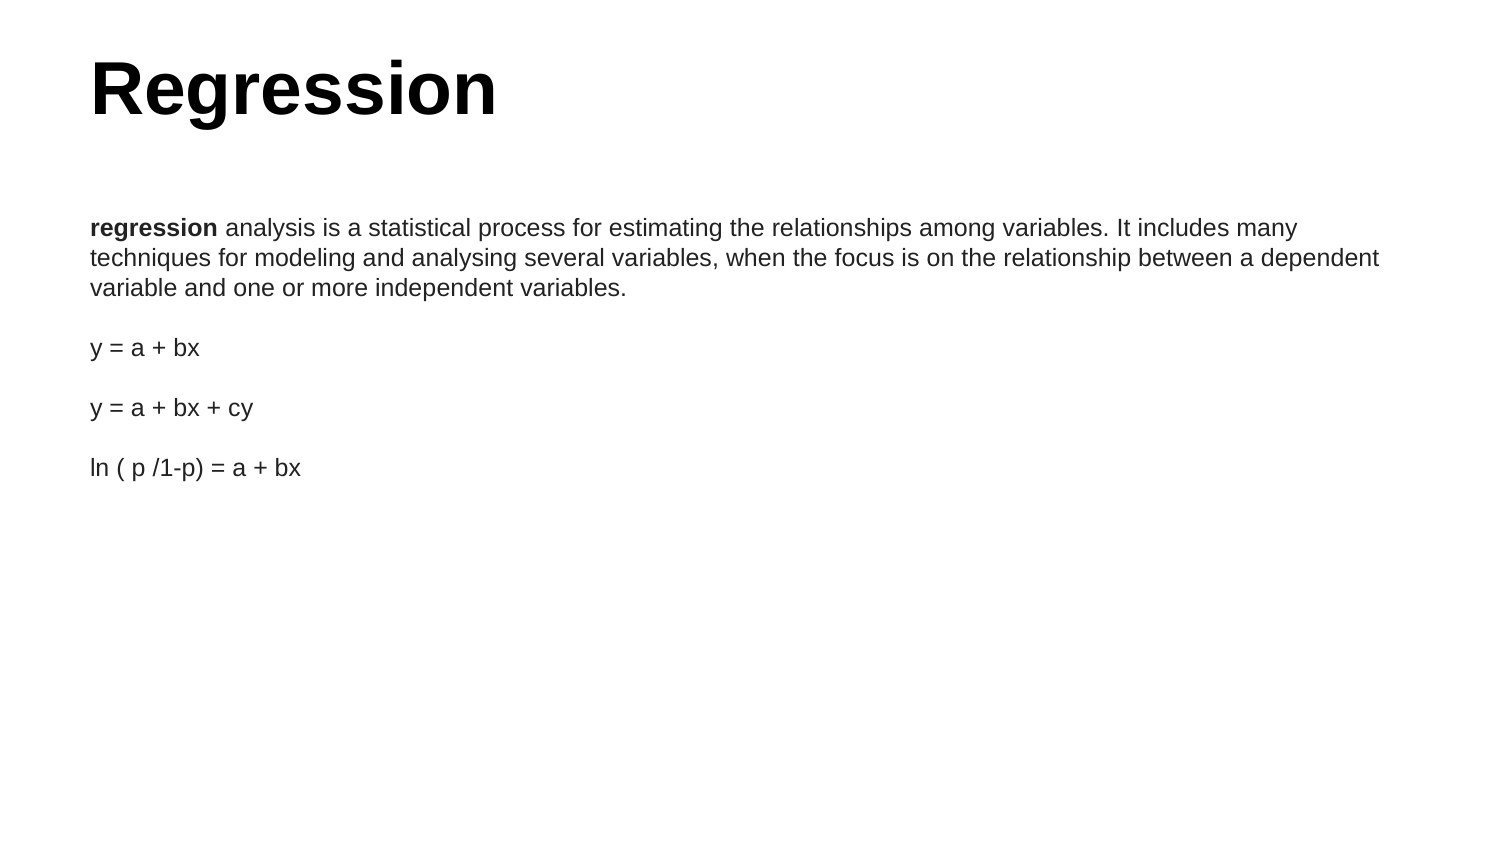

# Regression

regression analysis is a statistical process for estimating the relationships among variables. It includes many techniques for modeling and analysing several variables, when the focus is on the relationship between a dependent variable and one or more independent variables.

y = a + bx

y = a + bx + cy

ln ( p /1-p) = a + bx